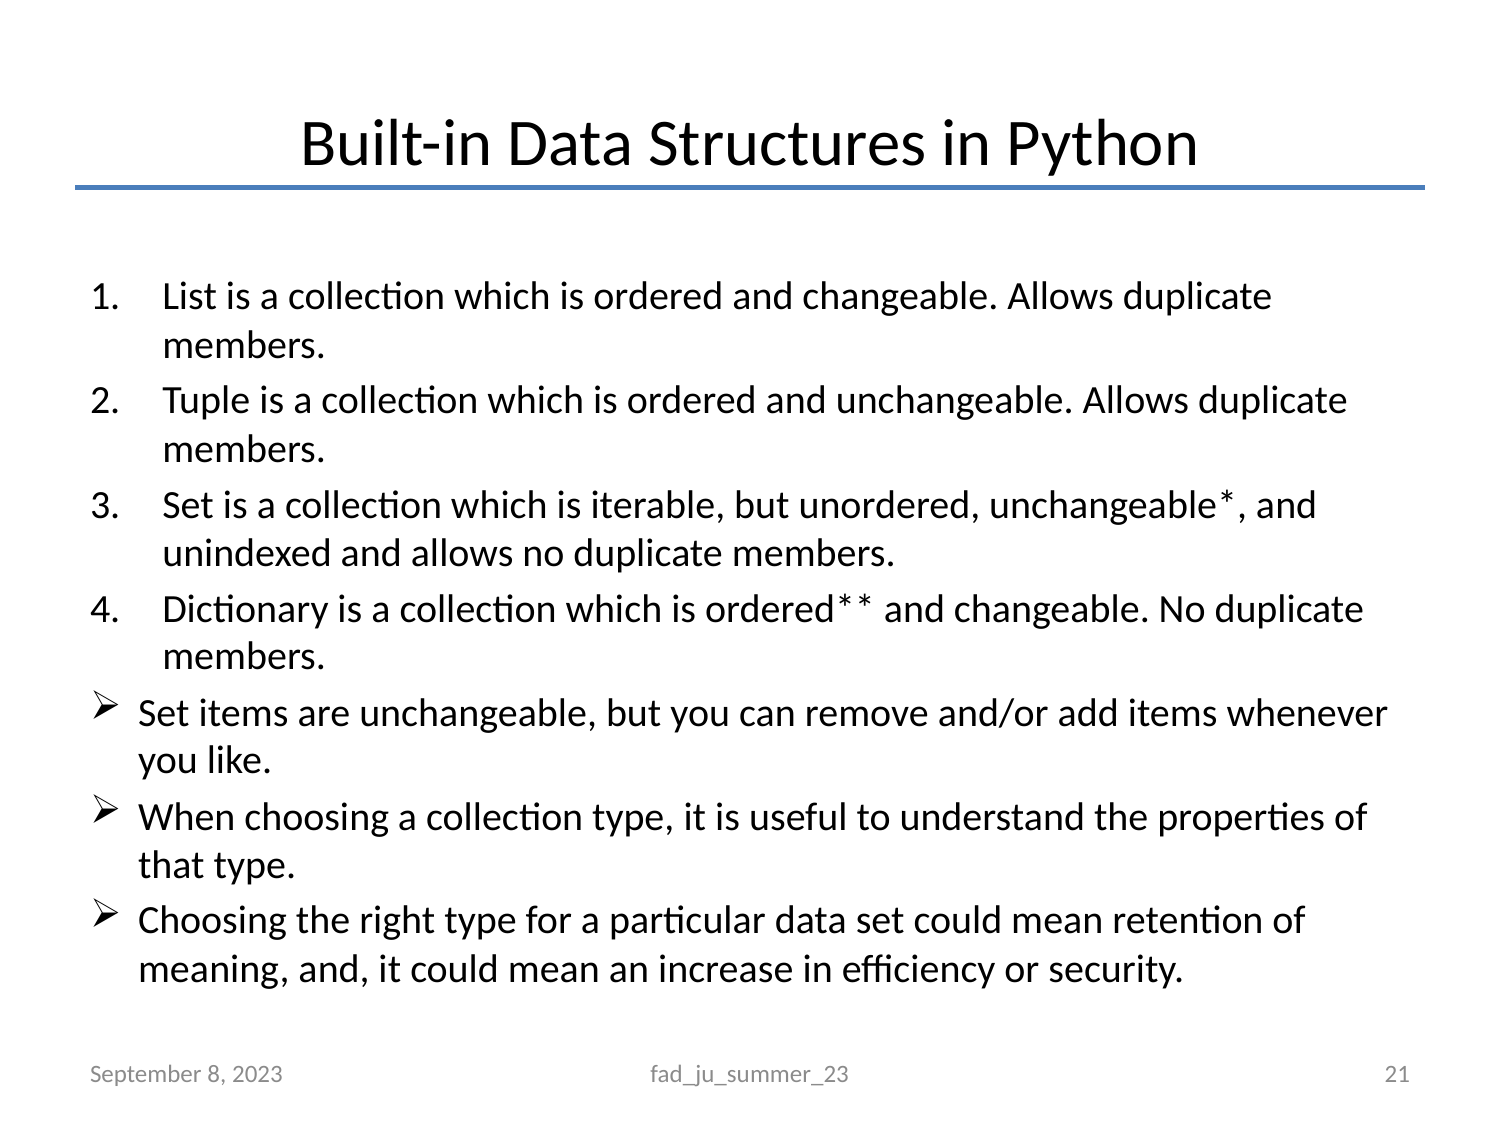

# Built-in Data Structures in Python
List is a collection which is ordered and changeable. Allows duplicate members.
Tuple is a collection which is ordered and unchangeable. Allows duplicate members.
Set is a collection which is iterable, but unordered, unchangeable*, and unindexed and allows no duplicate members.
Dictionary is a collection which is ordered** and changeable. No duplicate members.
Set items are unchangeable, but you can remove and/or add items whenever you like.
When choosing a collection type, it is useful to understand the properties of that type.
Choosing the right type for a particular data set could mean retention of meaning, and, it could mean an increase in efficiency or security.

September 8, 2023
fad_ju_summer_23
21